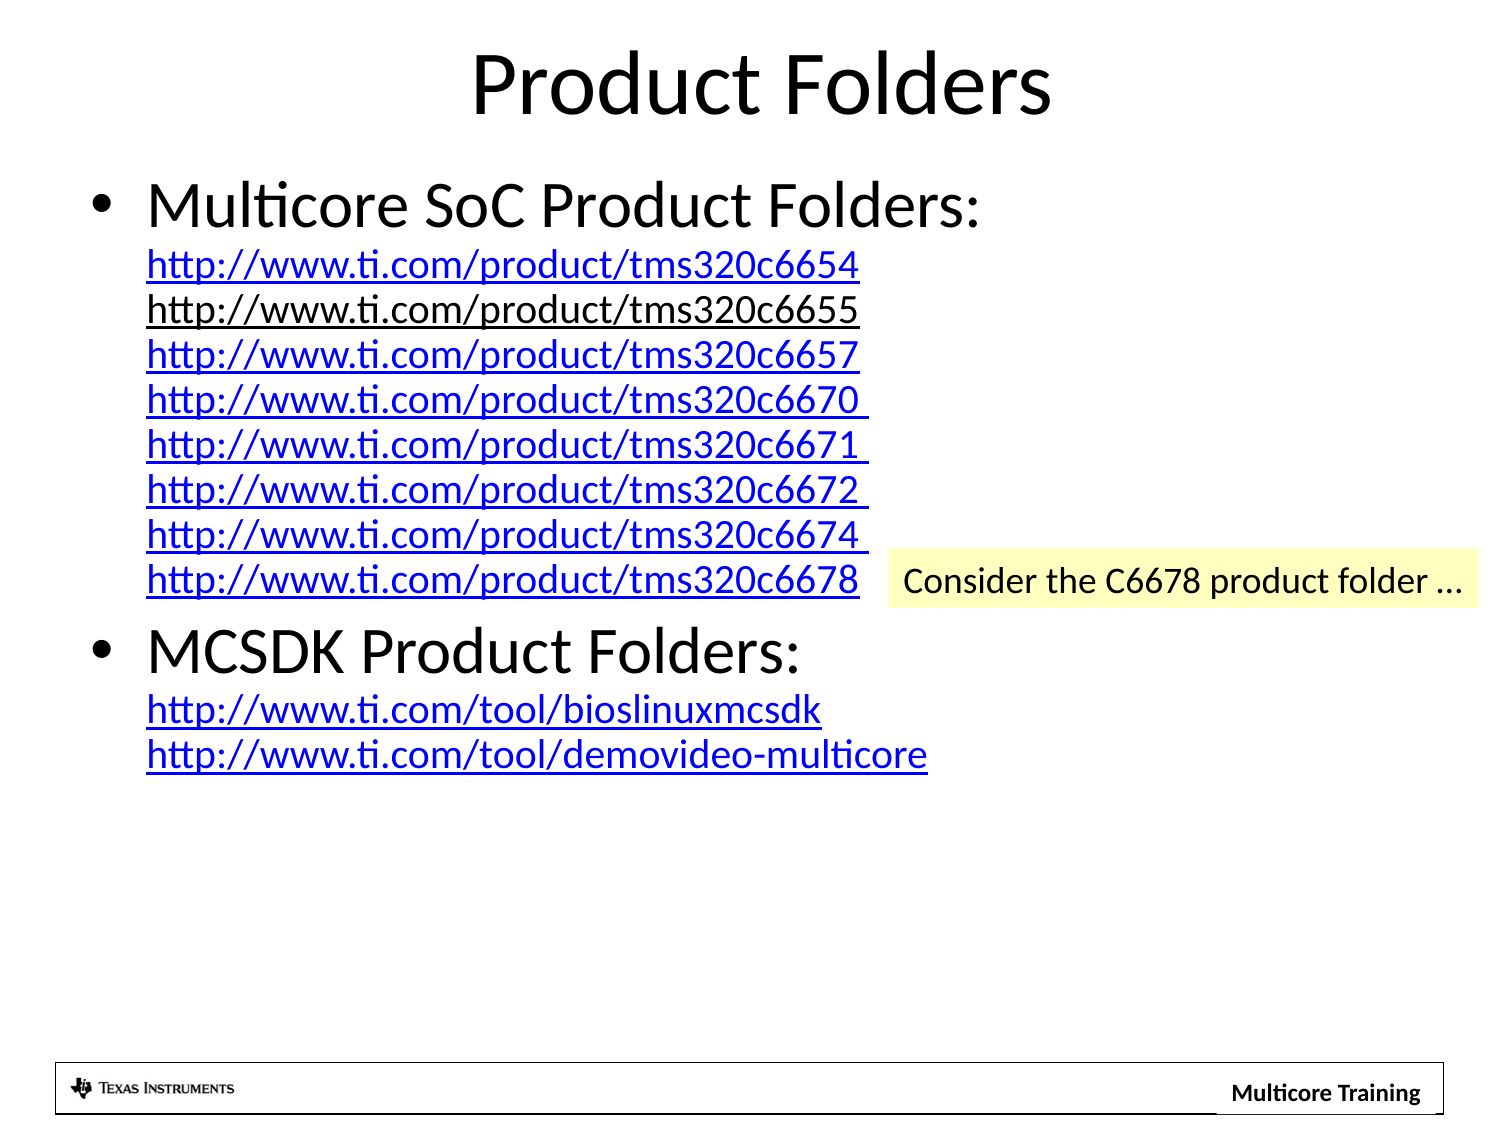

Product Folders
Multicore SoC Product Folders:
http://www.ti.com/product/tms320c6654
http://www.ti.com/product/tms320c6655
http://www.ti.com/product/tms320c6657
http://www.ti.com/product/tms320c6670
http://www.ti.com/product/tms320c6671
http://www.ti.com/product/tms320c6672
http://www.ti.com/product/tms320c6674
http://www.ti.com/product/tms320c6678
MCSDK Product Folders:
http://www.ti.com/tool/bioslinuxmcsdk
http://www.ti.com/tool/demovideo-multicore

Consider the C6678 product folder …